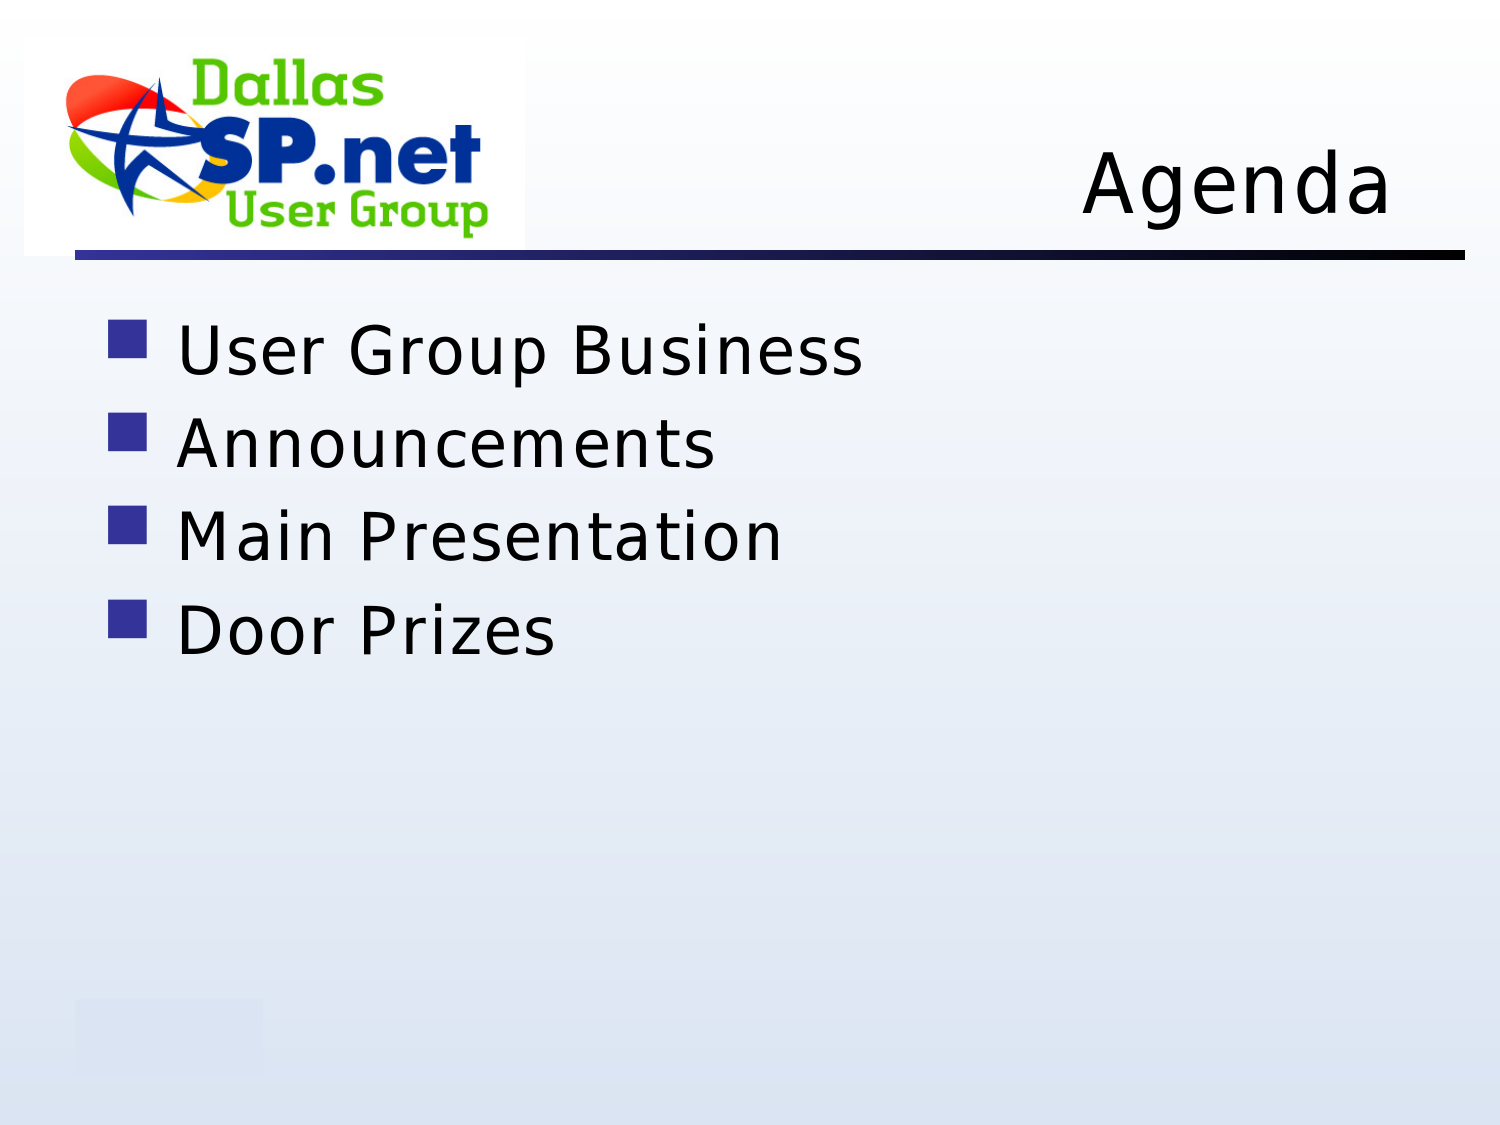

# Agenda
 User Group Business
 Announcements
 Main Presentation
 Door Prizes